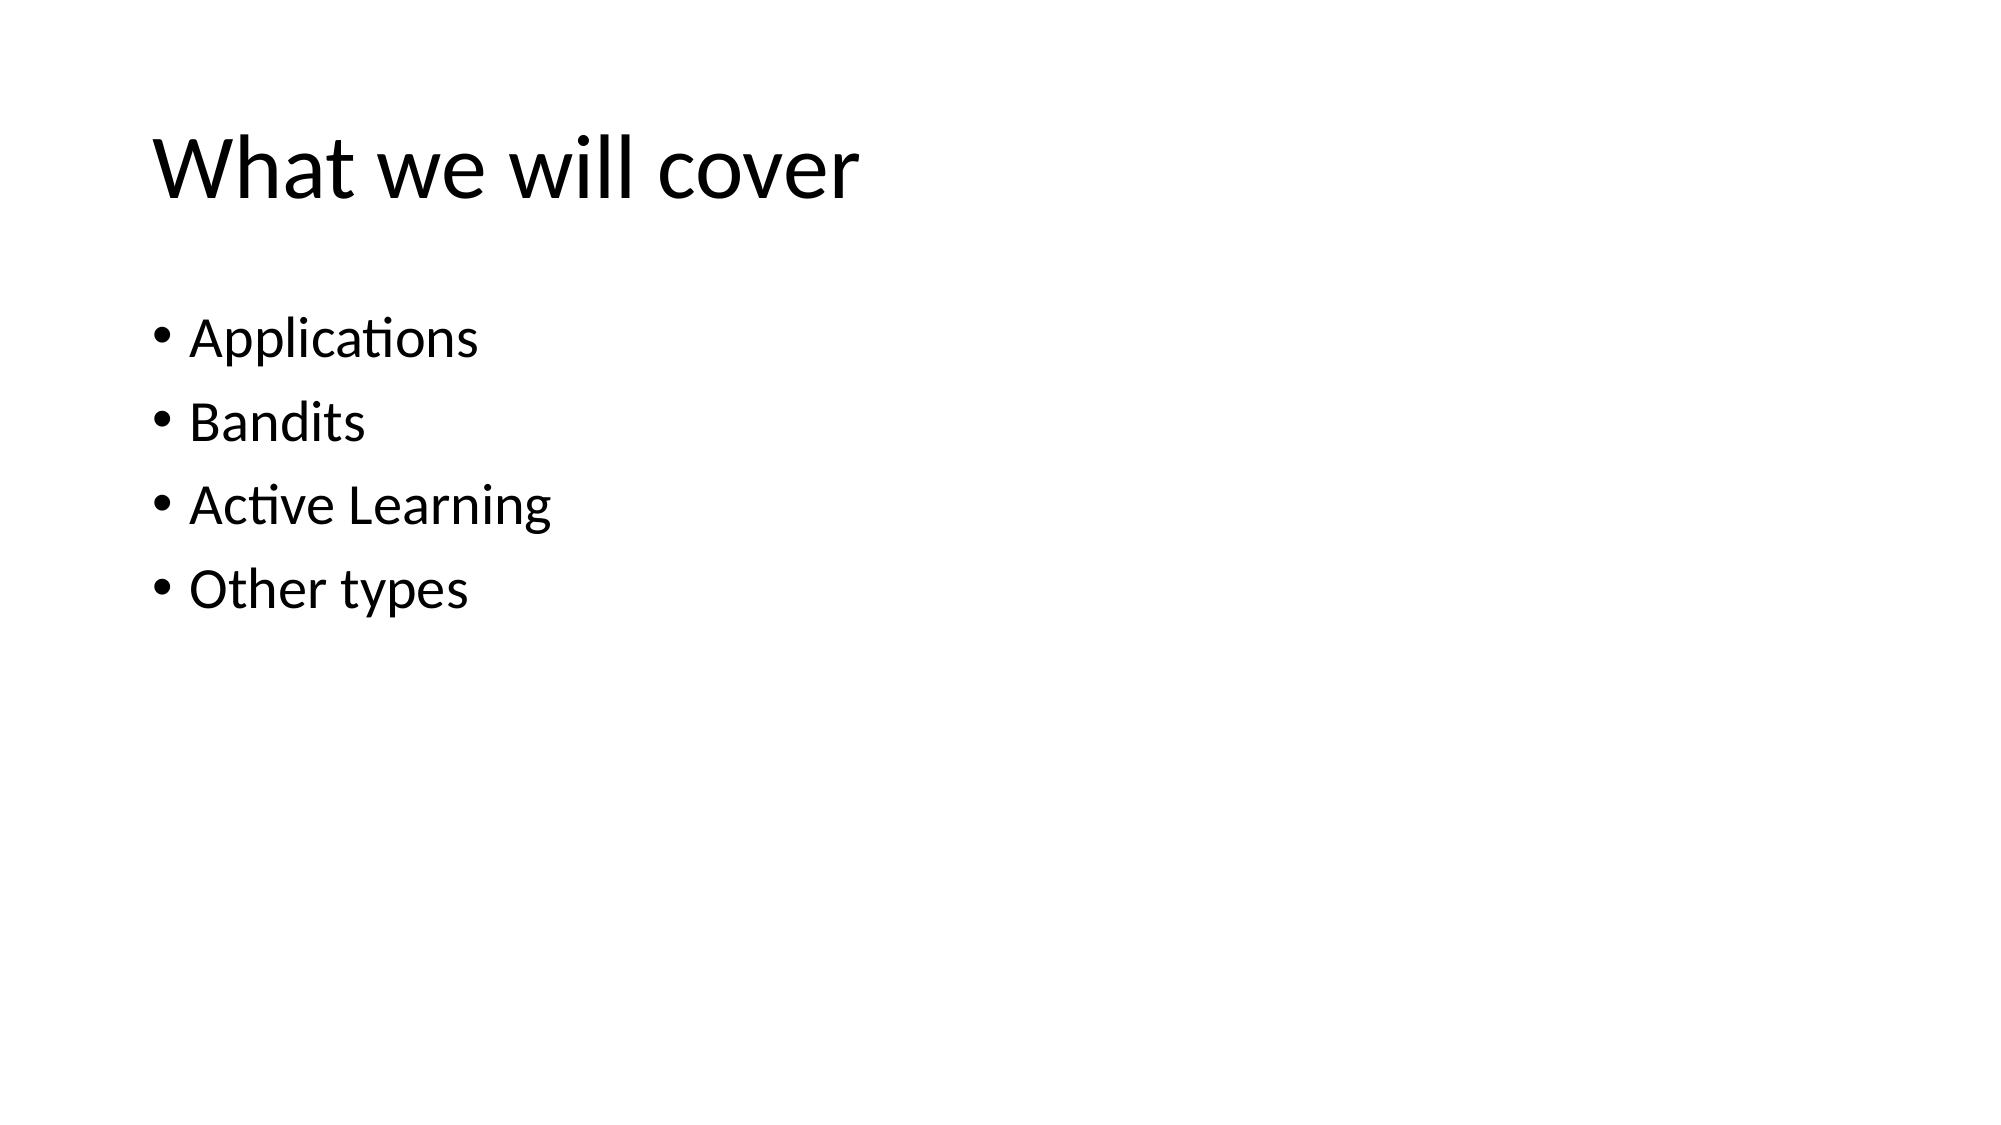

# What we will cover
Applications
Bandits
Active Learning
Other types